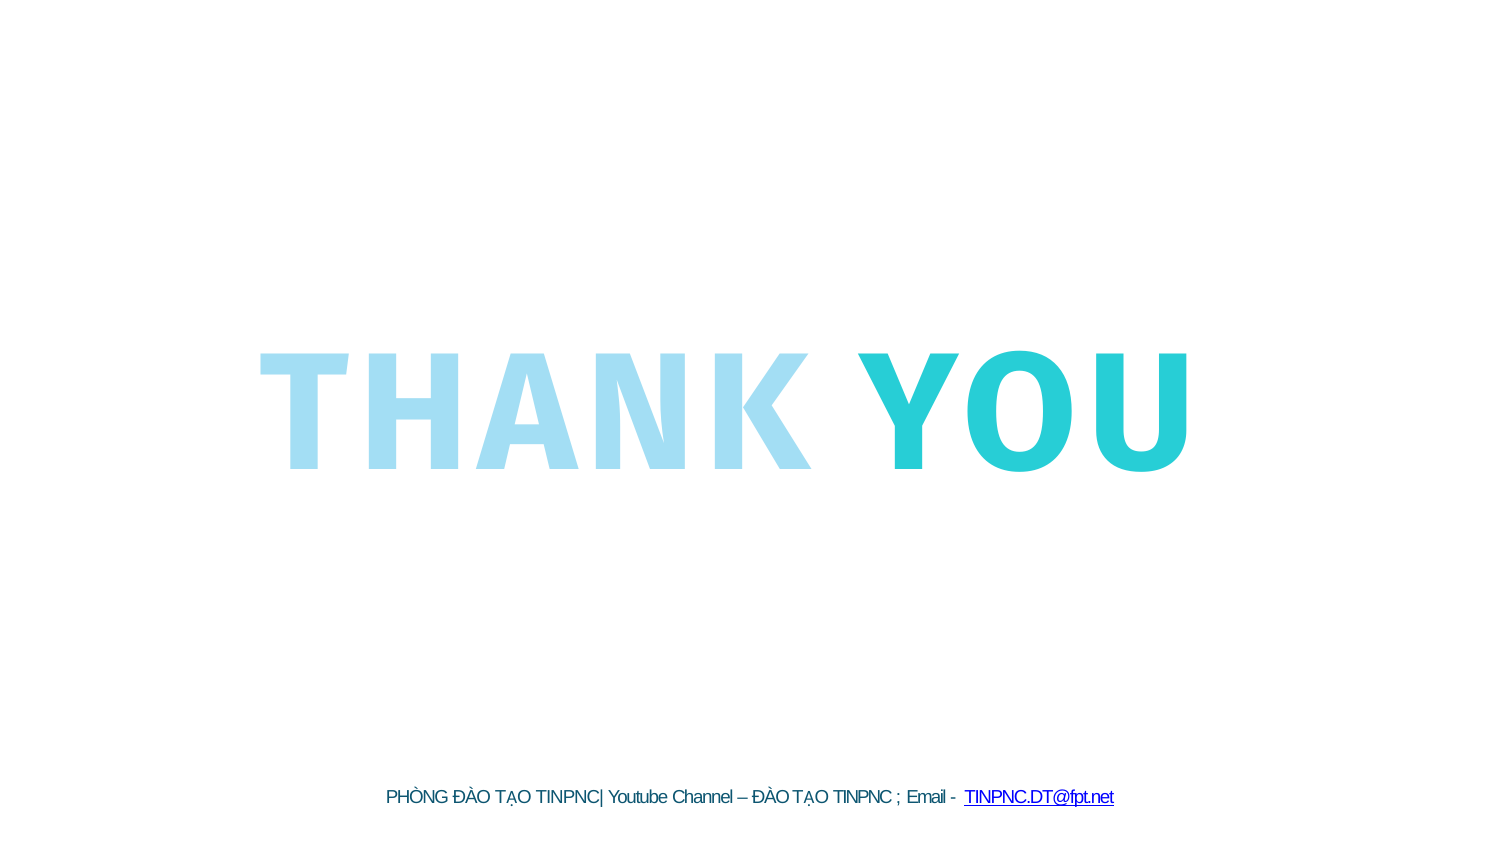

# THANK YOU
PHÒNG ĐÀO TẠO TINPNC| Youtube Channel – ĐÀO TẠO TINPNC ; Email - TINPNC.DT@fpt.net